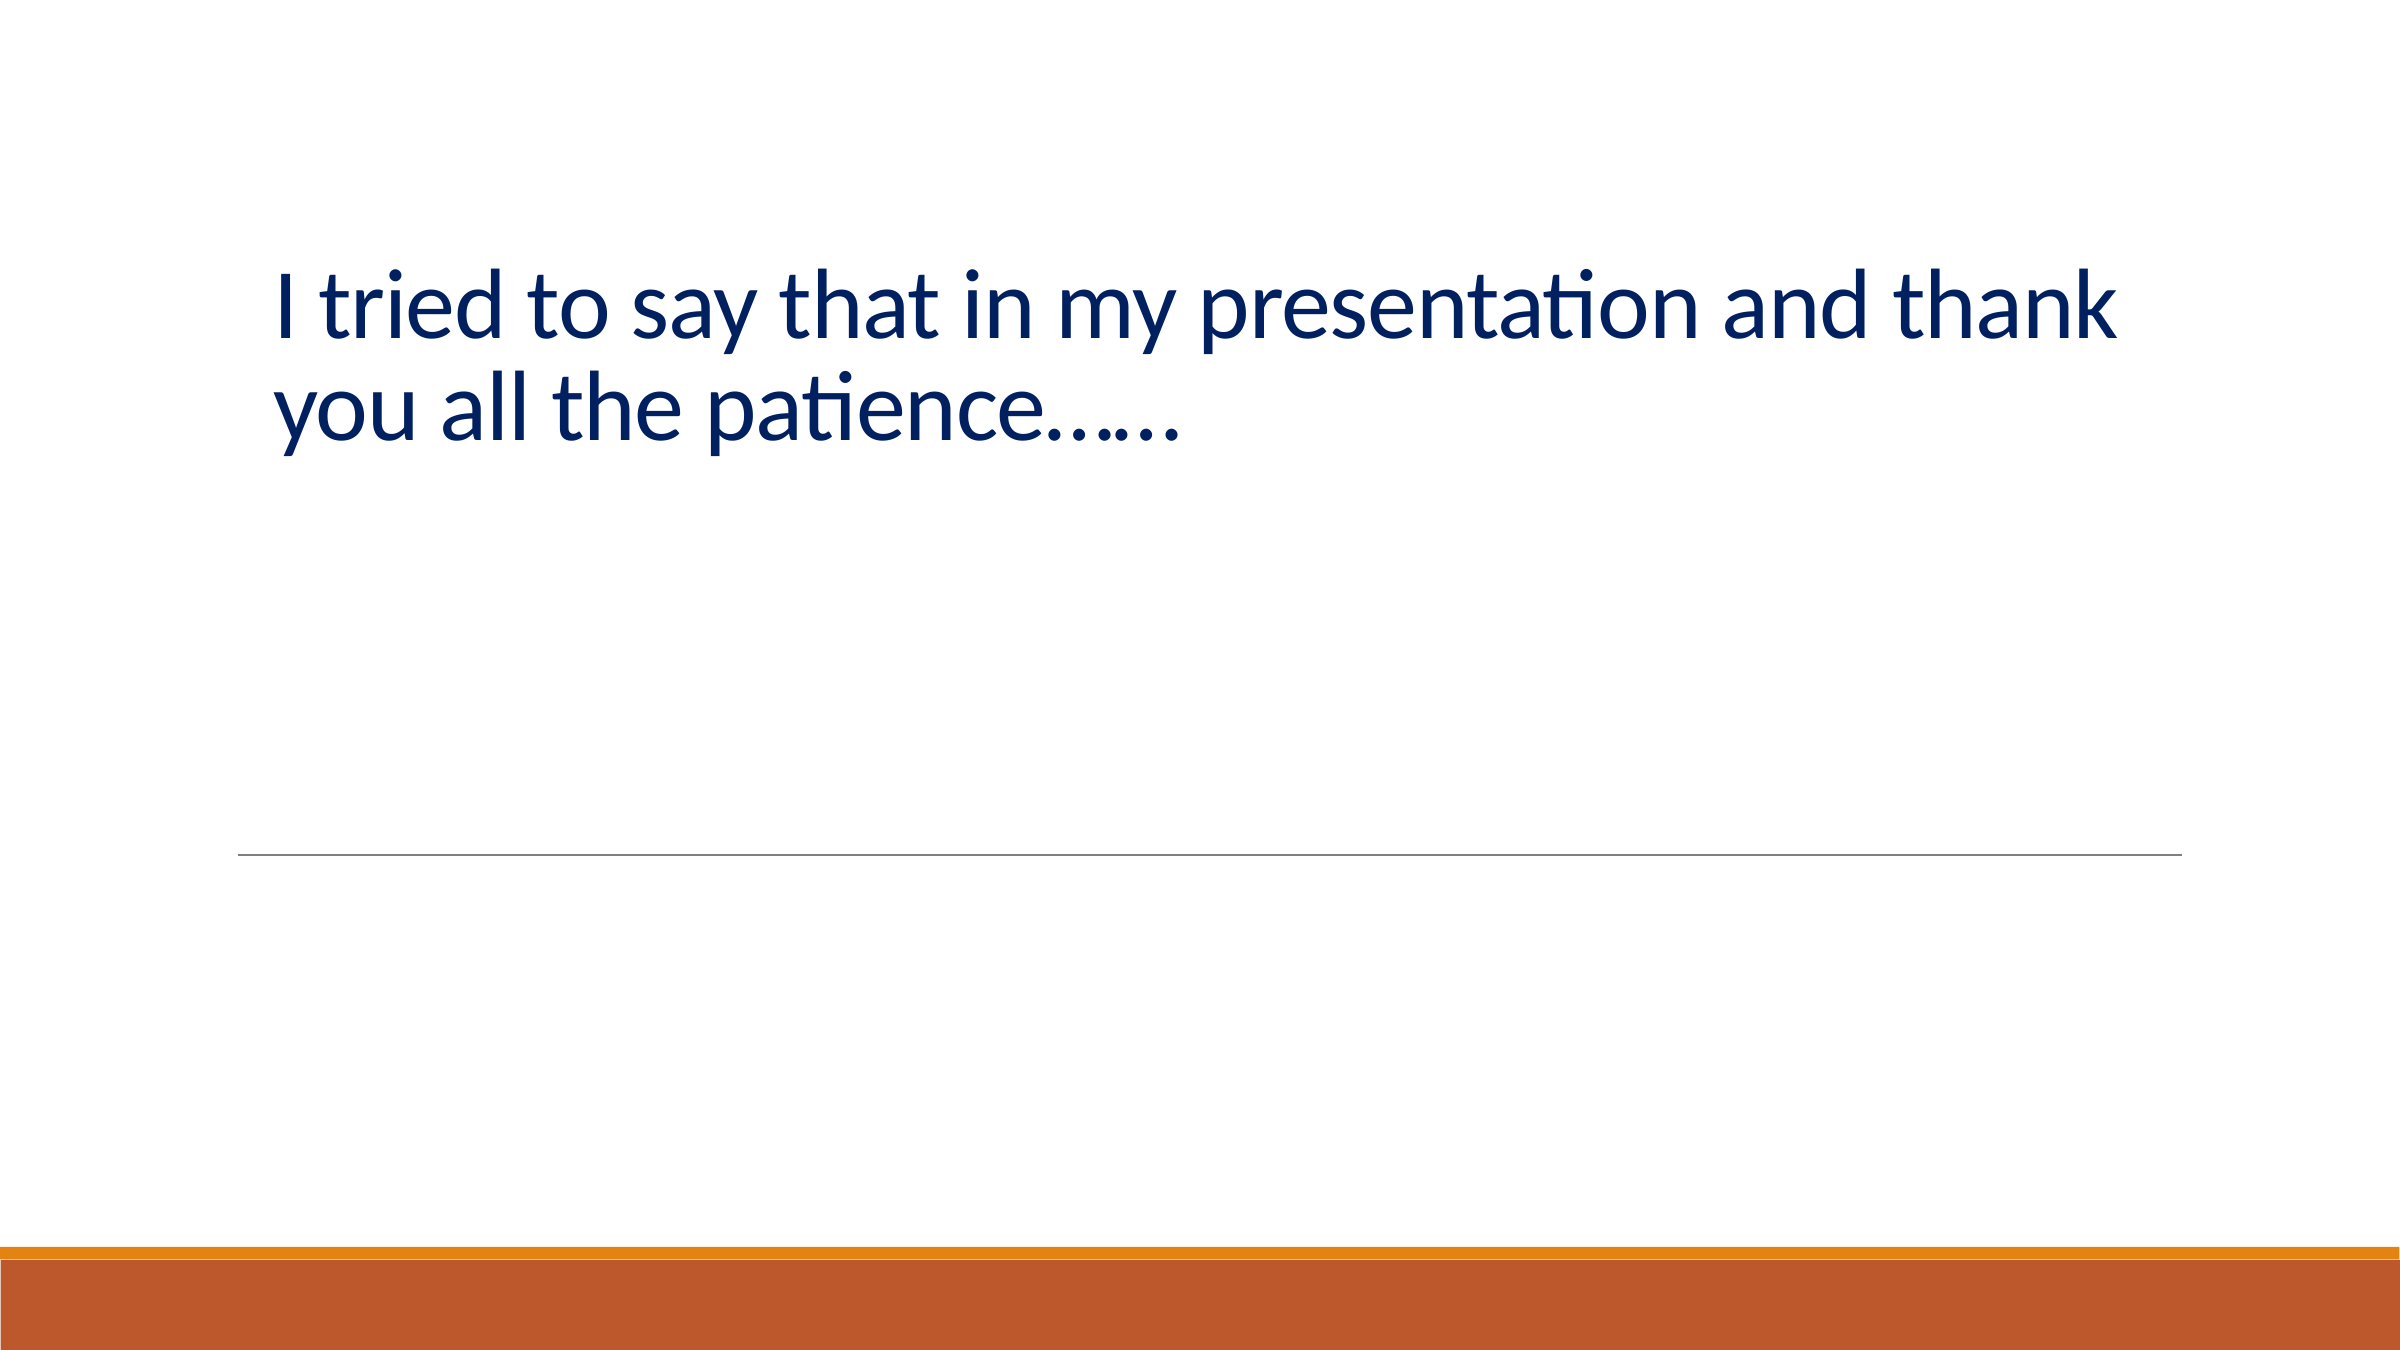

# I tried to say that in my presentation and thank you all the patience……